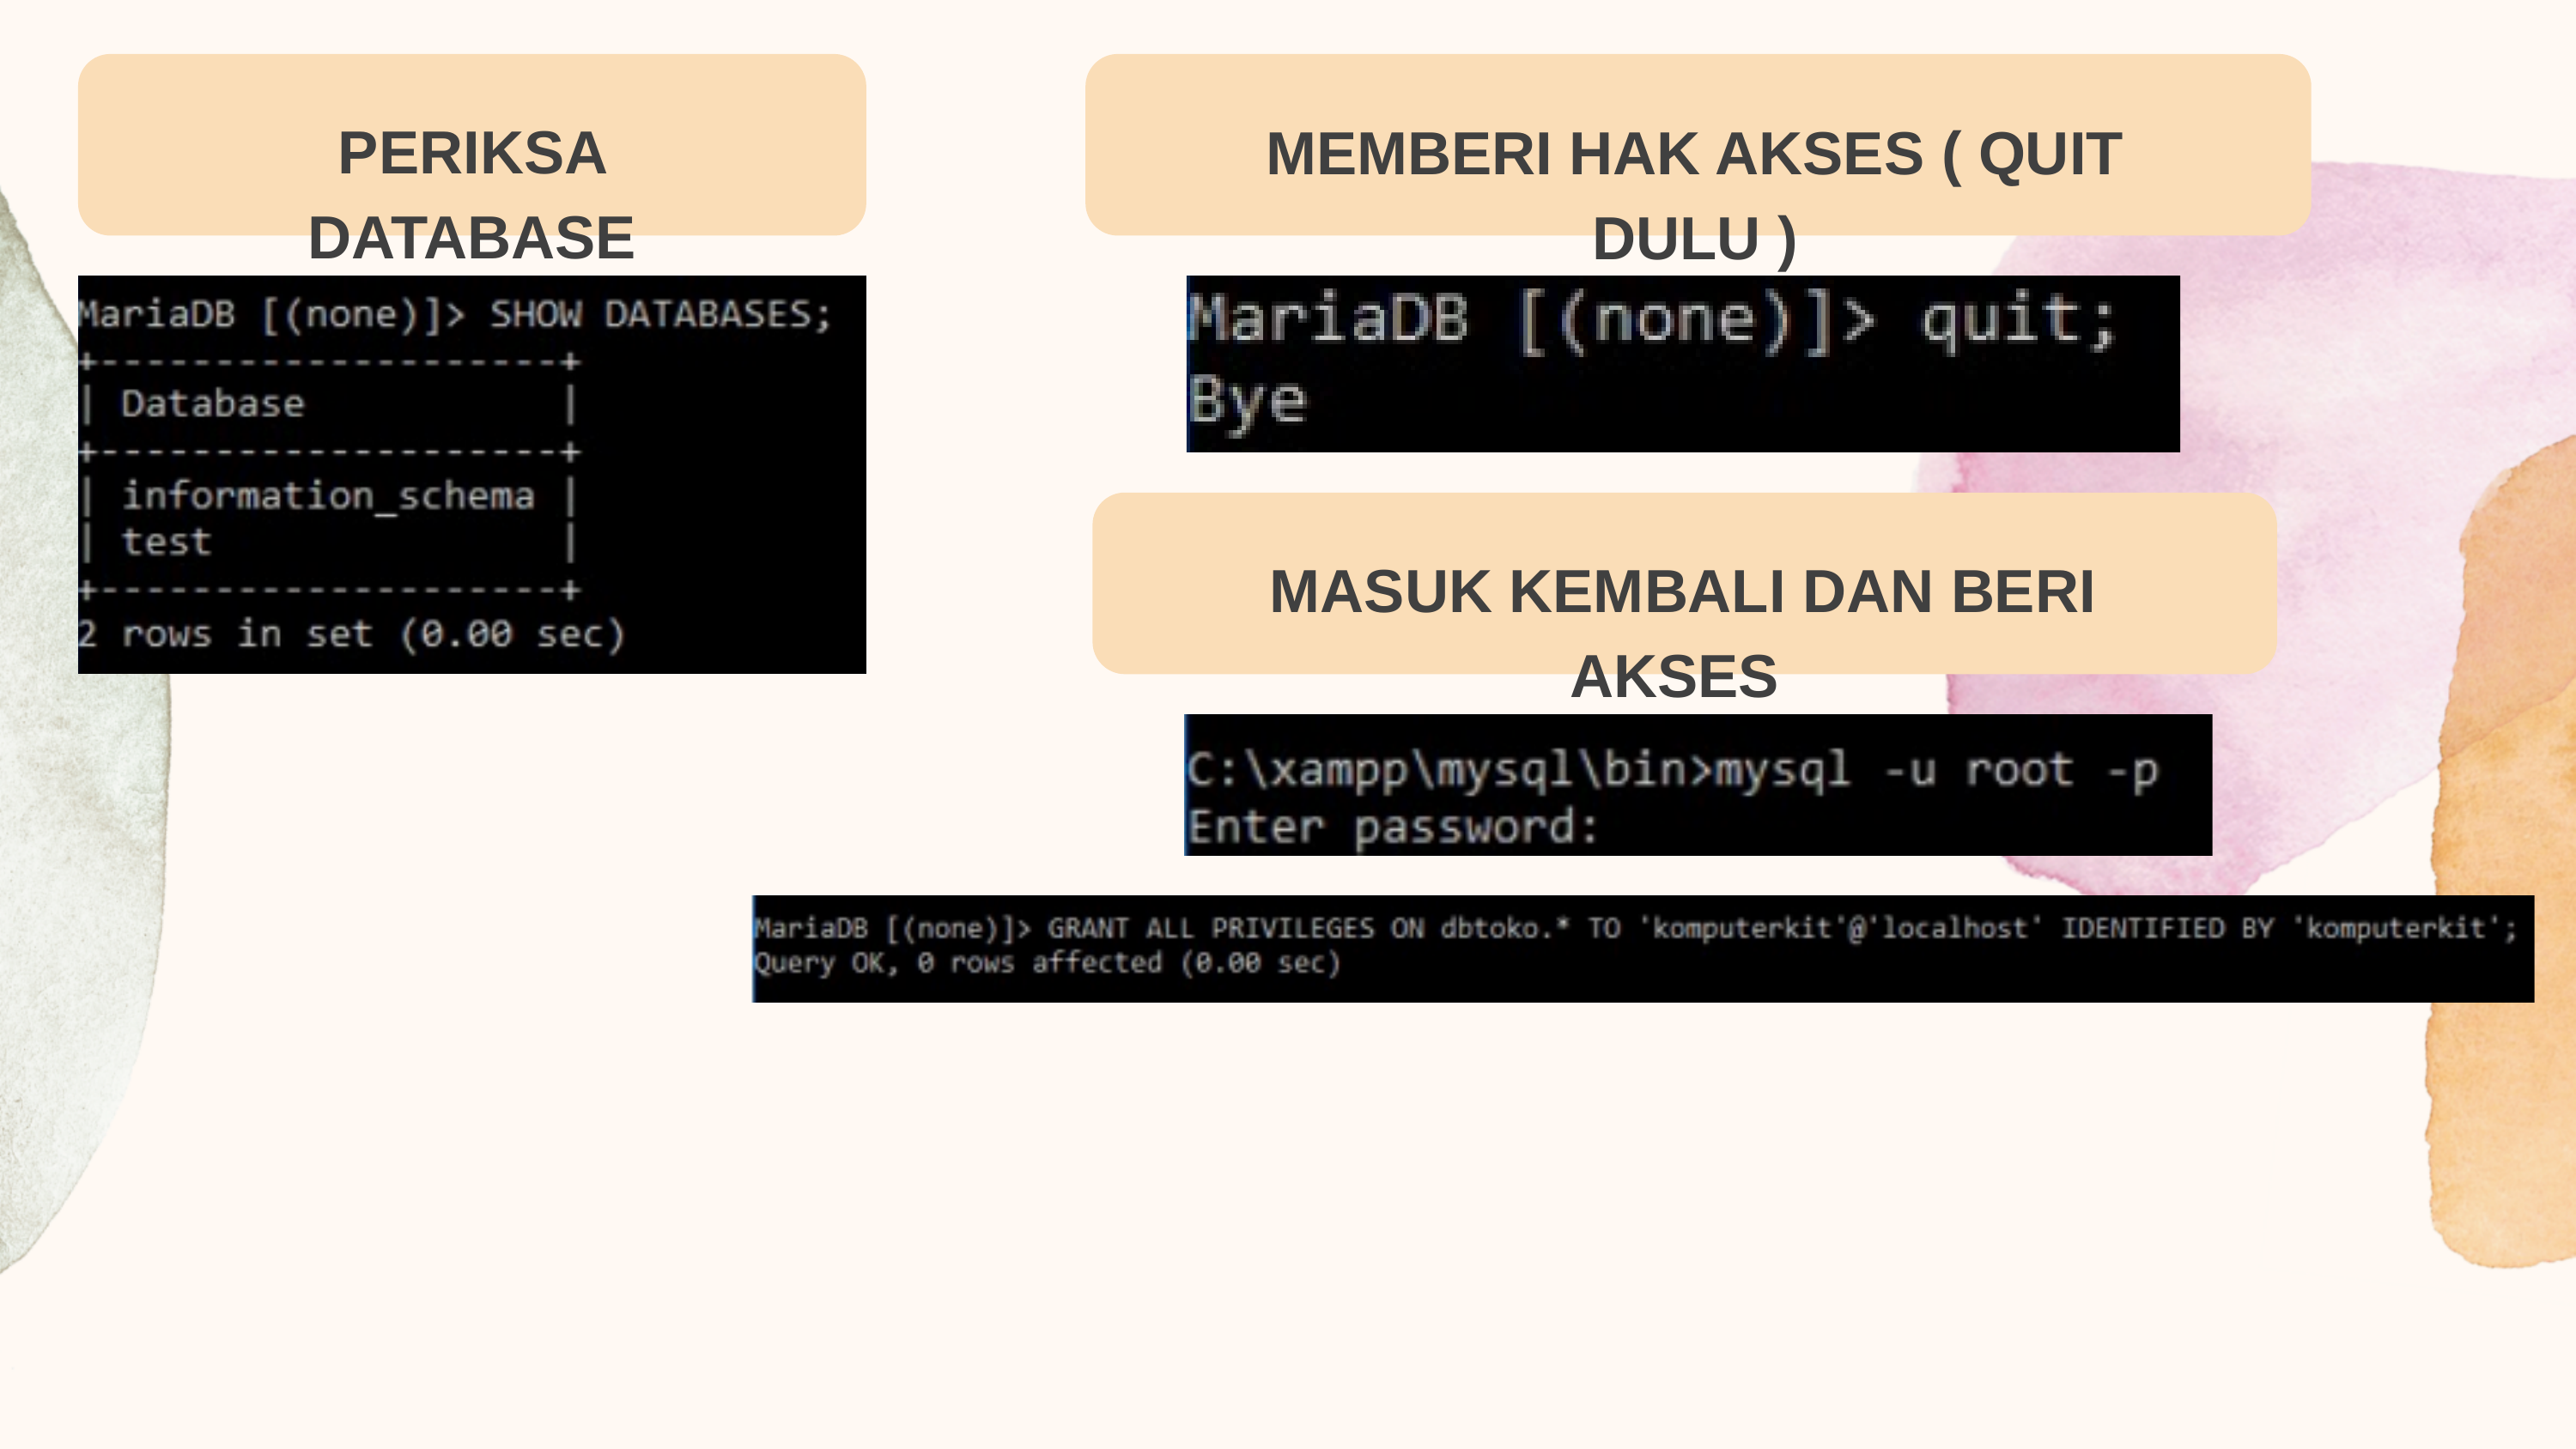

PERIKSA DATABASE
MEMBERI HAK AKSES ( QUIT DULU )

MASUK KEMBALI DAN BERI AKSES